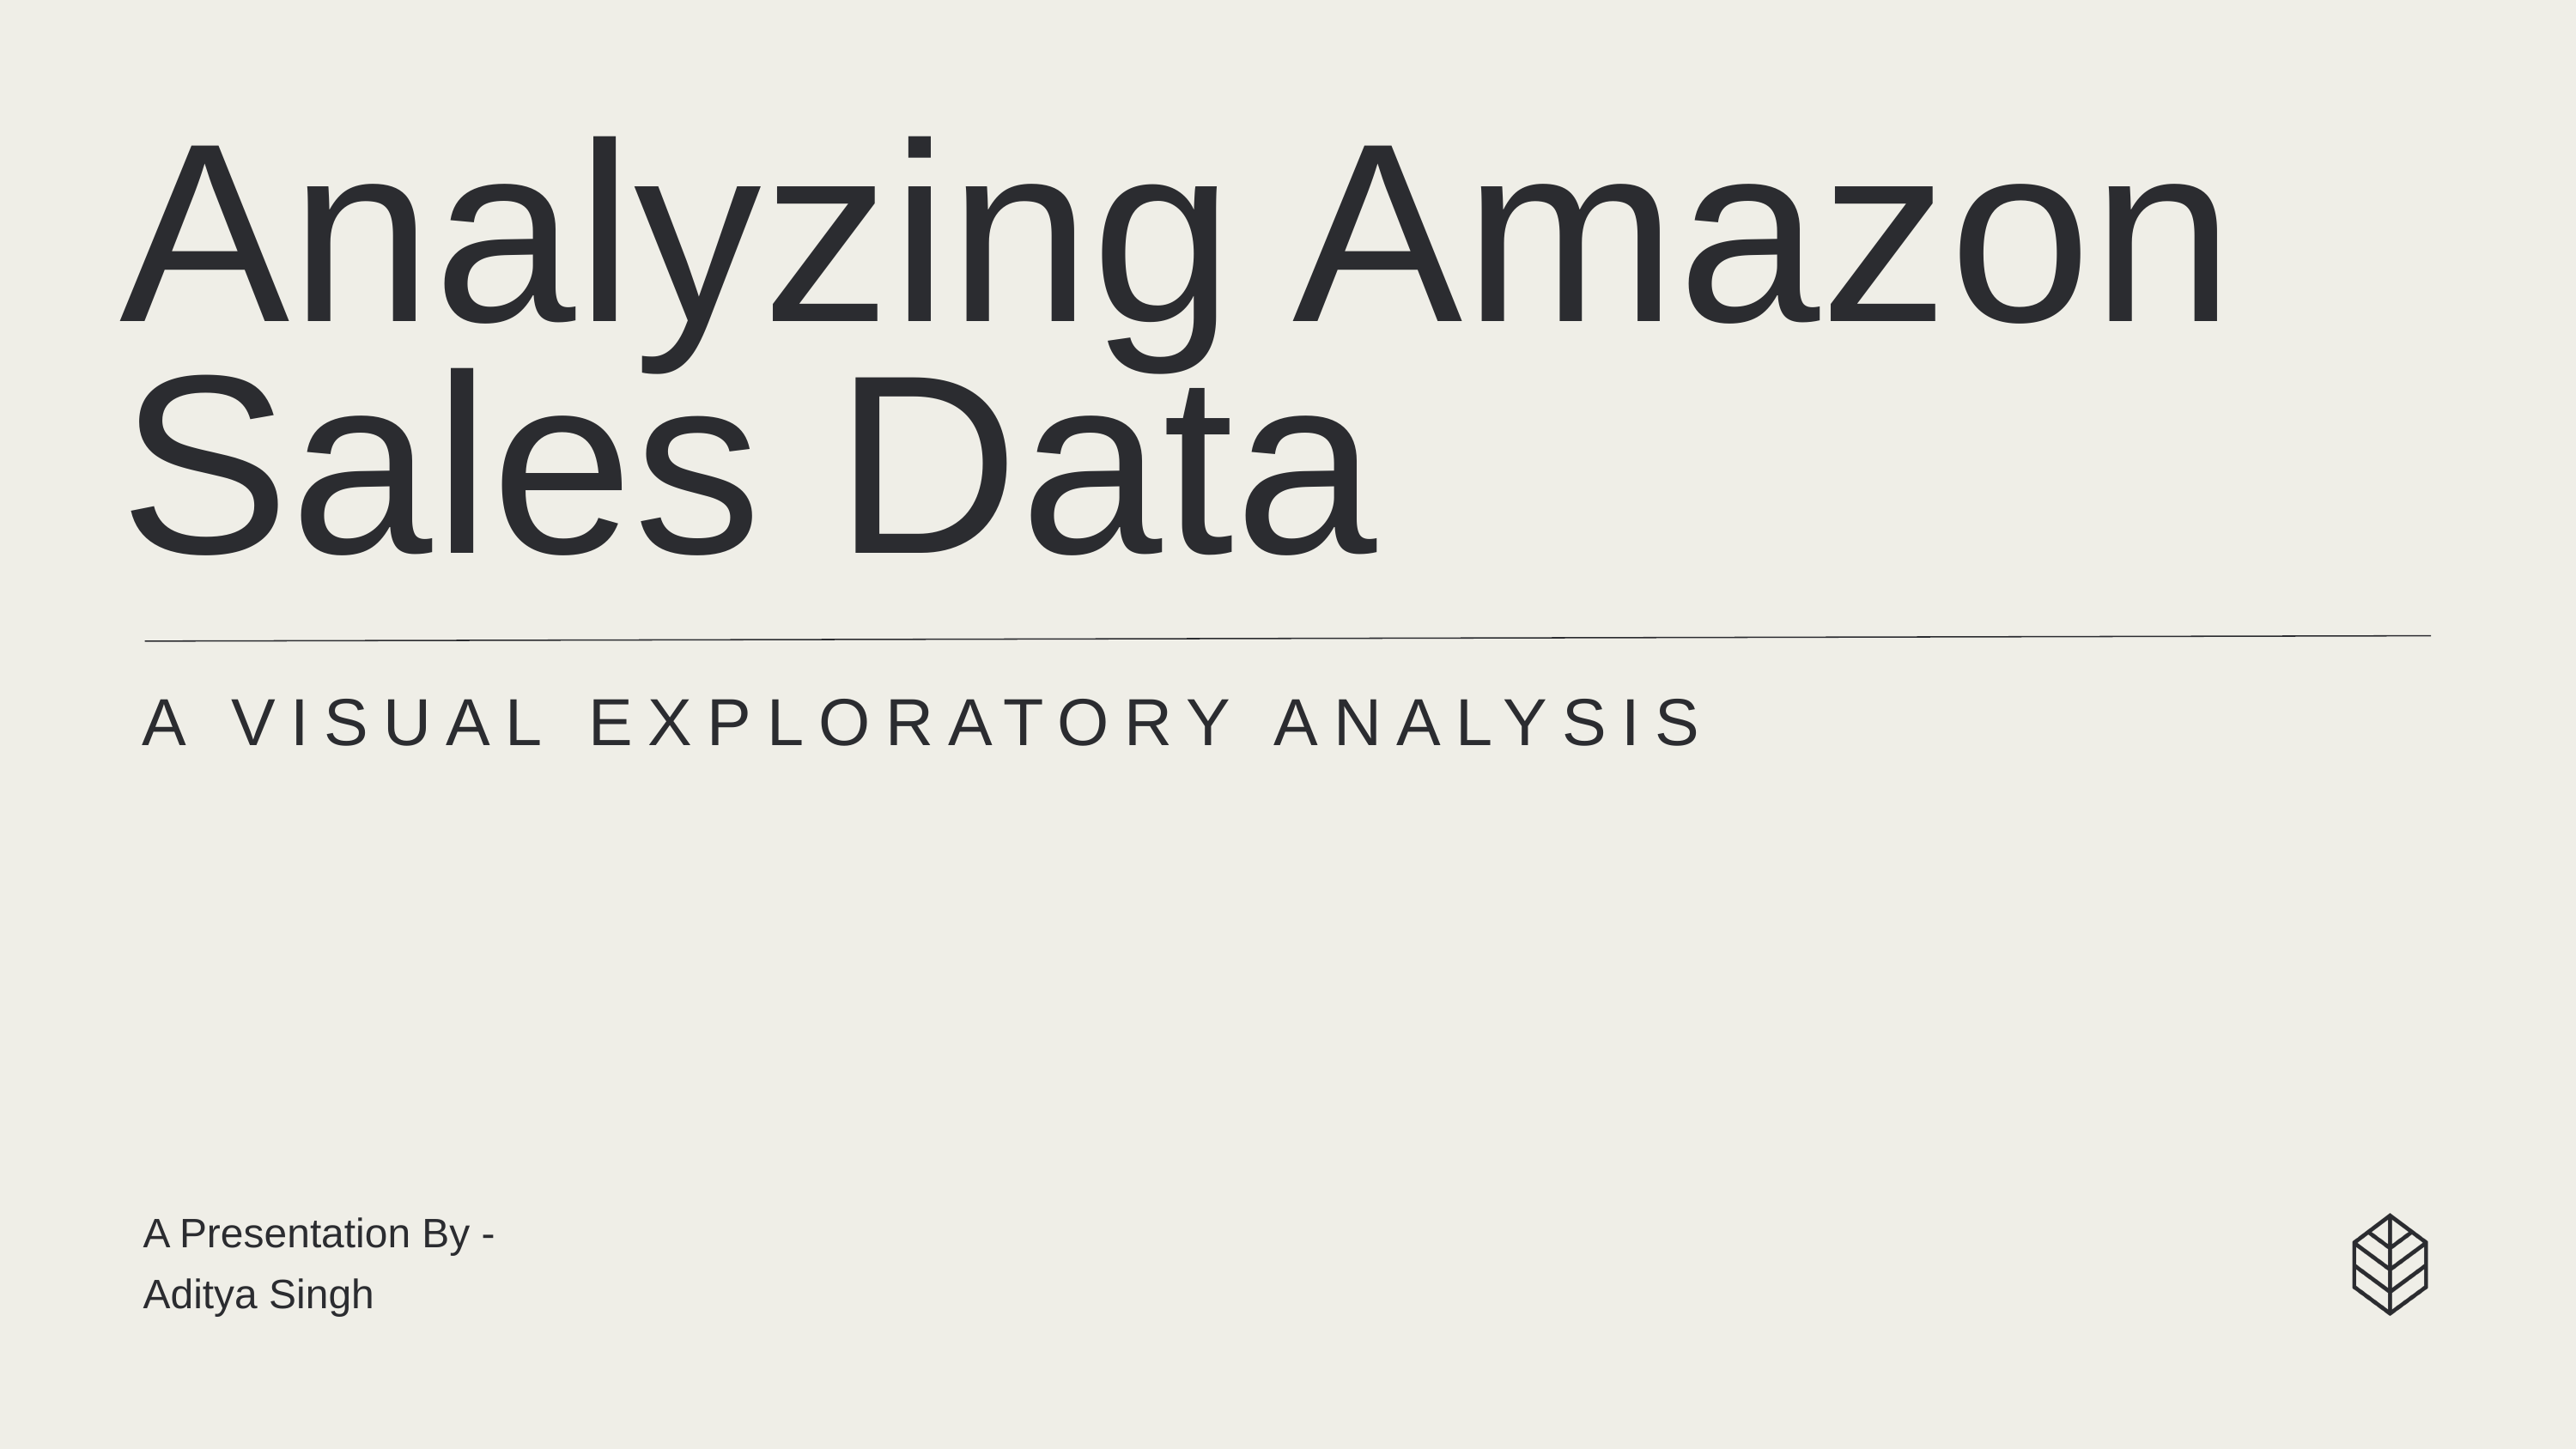

Analyzing Amazon Sales Data

A VISUAL EXPLORATORY ANALYSIS
A Presentation By -
Aditya Singh